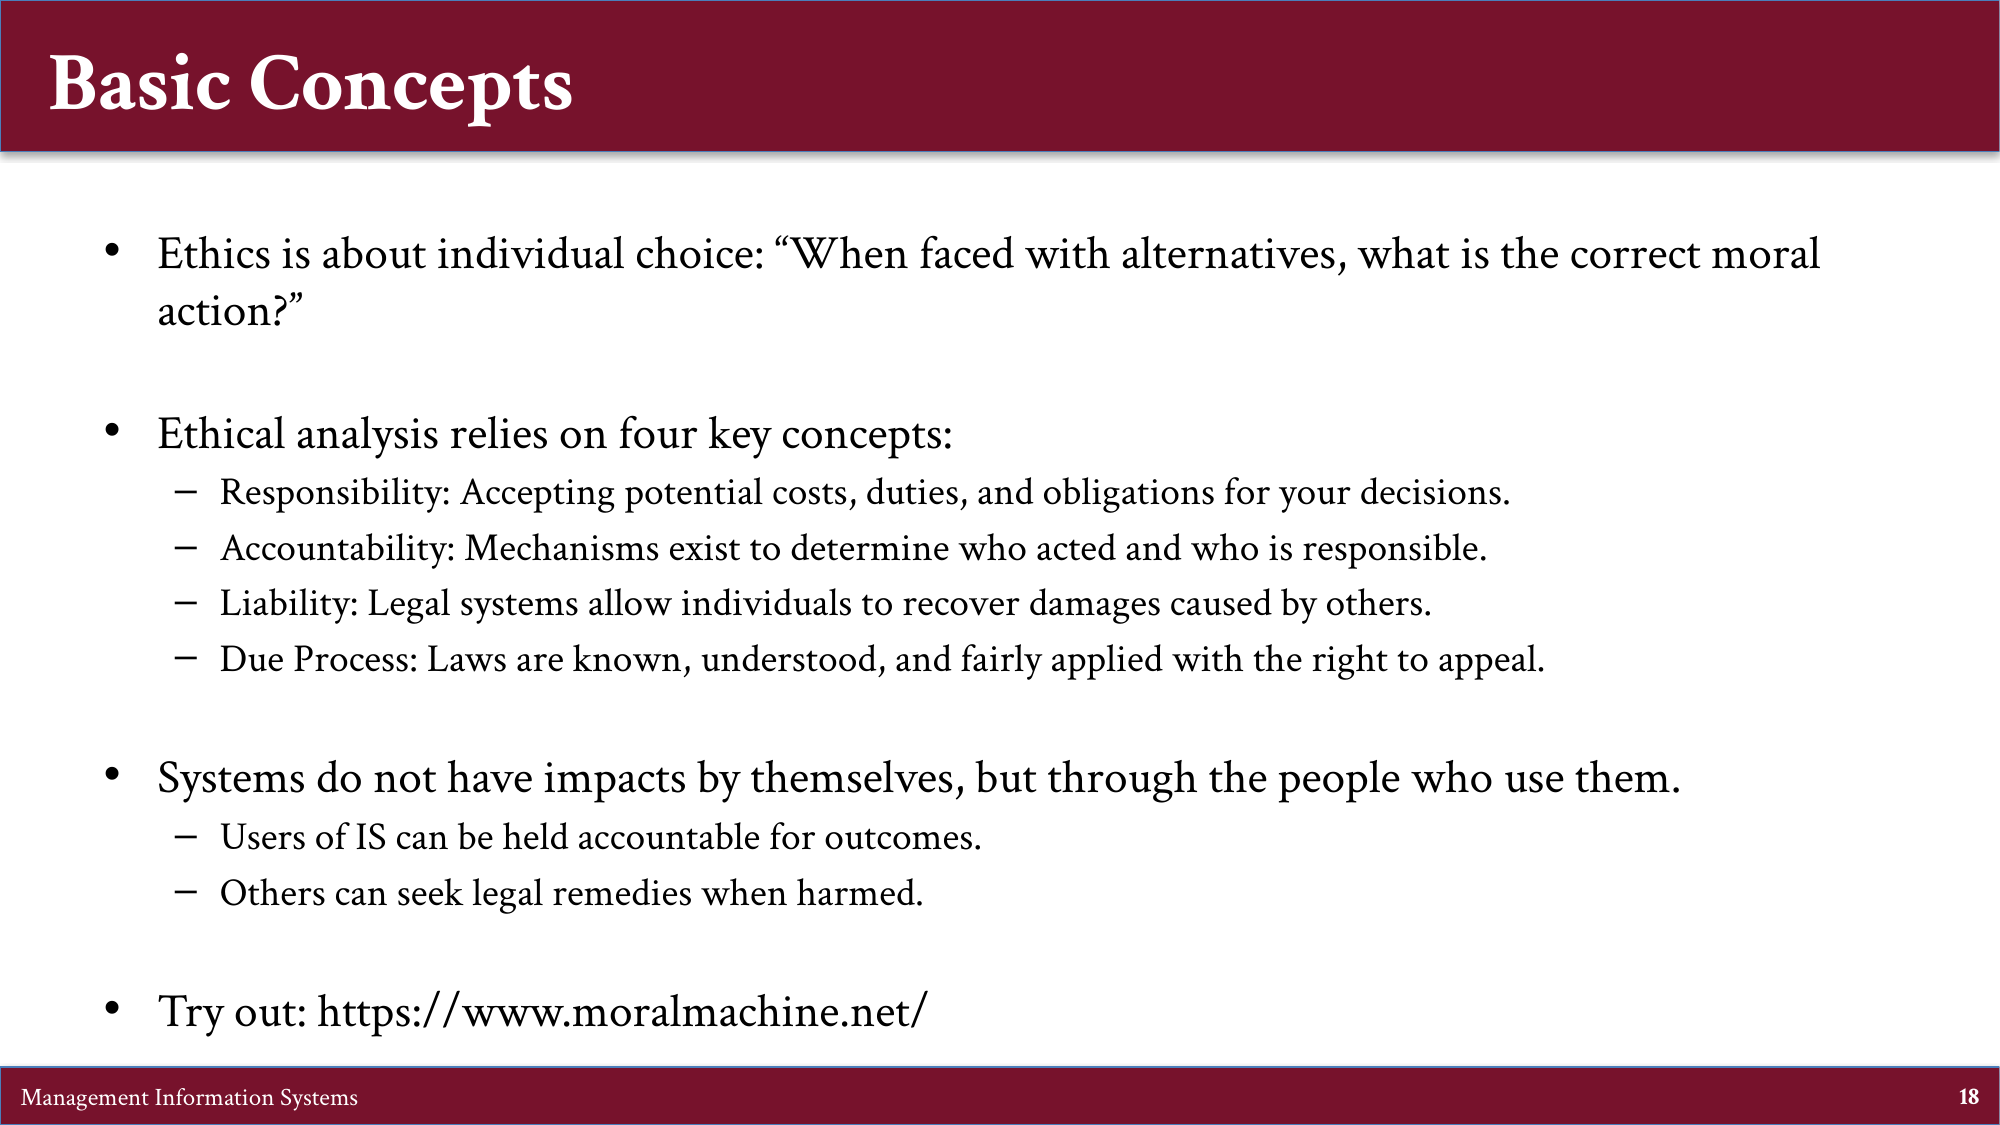

# Basic Concepts
Ethics is about individual choice: “When faced with alternatives, what is the correct moral action?”

Ethical analysis relies on four key concepts:
Responsibility: Accepting potential costs, duties, and obligations for your decisions.
Accountability: Mechanisms exist to determine who acted and who is responsible.
Liability: Legal systems allow individuals to recover damages caused by others.
Due Process: Laws are known, understood, and fairly applied with the right to appeal.

Systems do not have impacts by themselves, but through the people who use them.
Users of IS can be held accountable for outcomes.
Others can seek legal remedies when harmed.

Try out: https://www.moralmachine.net/

 Management Information Systems
18